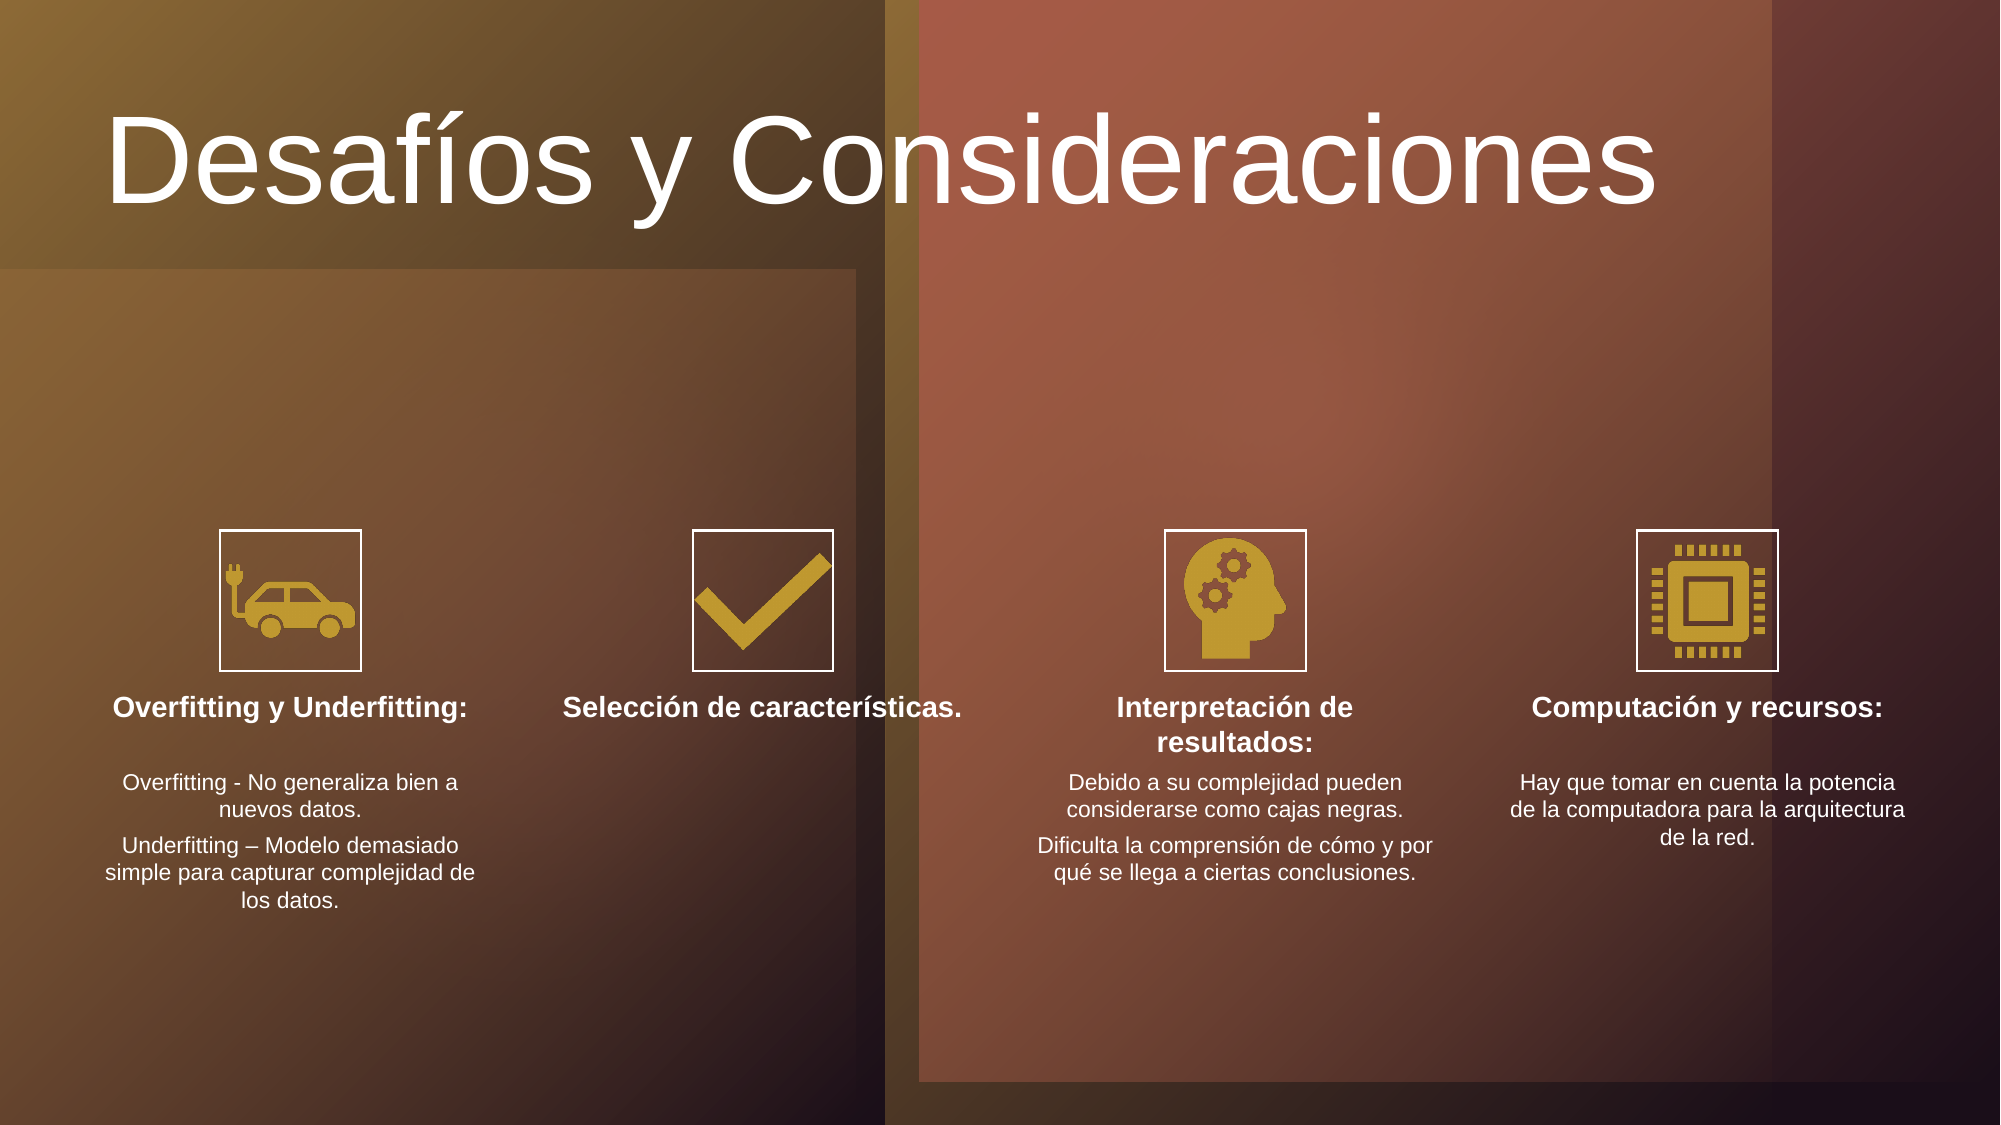

# Desafíos y Consideraciones
Overfitting y Underfitting:
Overfitting - No generaliza bien a nuevos datos.
Underfitting – Modelo demasiado simple para capturar complejidad de los datos.
Selección de características.
Interpretación de resultados:
Debido a su complejidad pueden considerarse como cajas negras.
Dificulta la comprensión de cómo y por qué se llega a ciertas conclusiones.
Computación y recursos:
Hay que tomar en cuenta la potencia de la computadora para la arquitectura de la red.